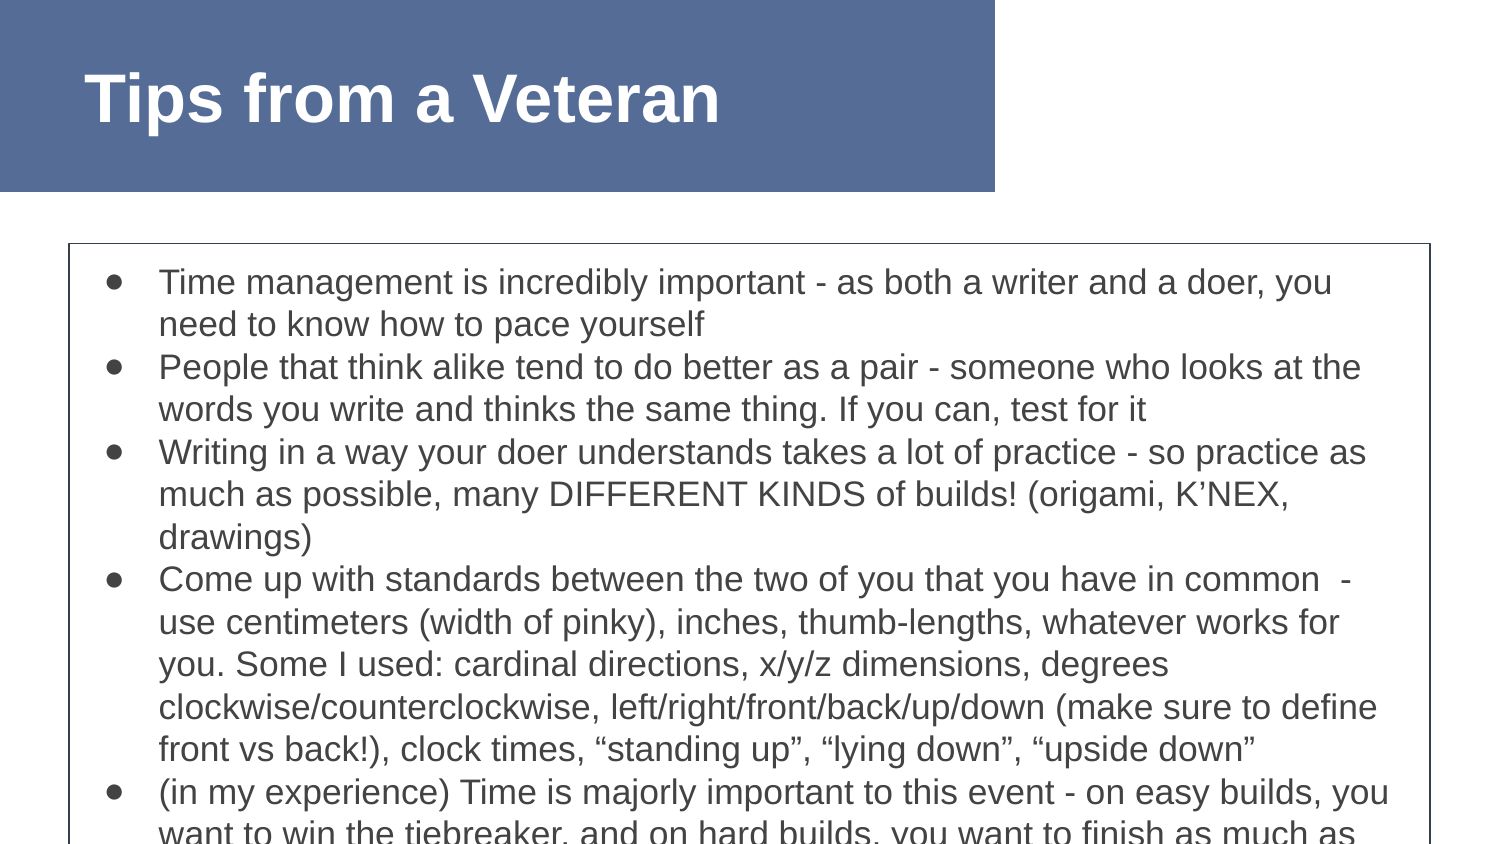

Tips from a Veteran
Time management is incredibly important - as both a writer and a doer, you need to know how to pace yourself
People that think alike tend to do better as a pair - someone who looks at the words you write and thinks the same thing. If you can, test for it
Writing in a way your doer understands takes a lot of practice - so practice as much as possible, many DIFFERENT KINDS of builds! (origami, K’NEX, drawings)
Come up with standards between the two of you that you have in common  - use centimeters (width of pinky), inches, thumb-lengths, whatever works for you. Some I used: cardinal directions, x/y/z dimensions, degrees clockwise/counterclockwise, left/right/front/back/up/down (make sure to define front vs back!), clock times, “standing up”, “lying down”, “upside down”
(in my experience) Time is majorly important to this event - on easy builds, you want to win the tiebreaker, and on hard builds, you want to finish as much as you can